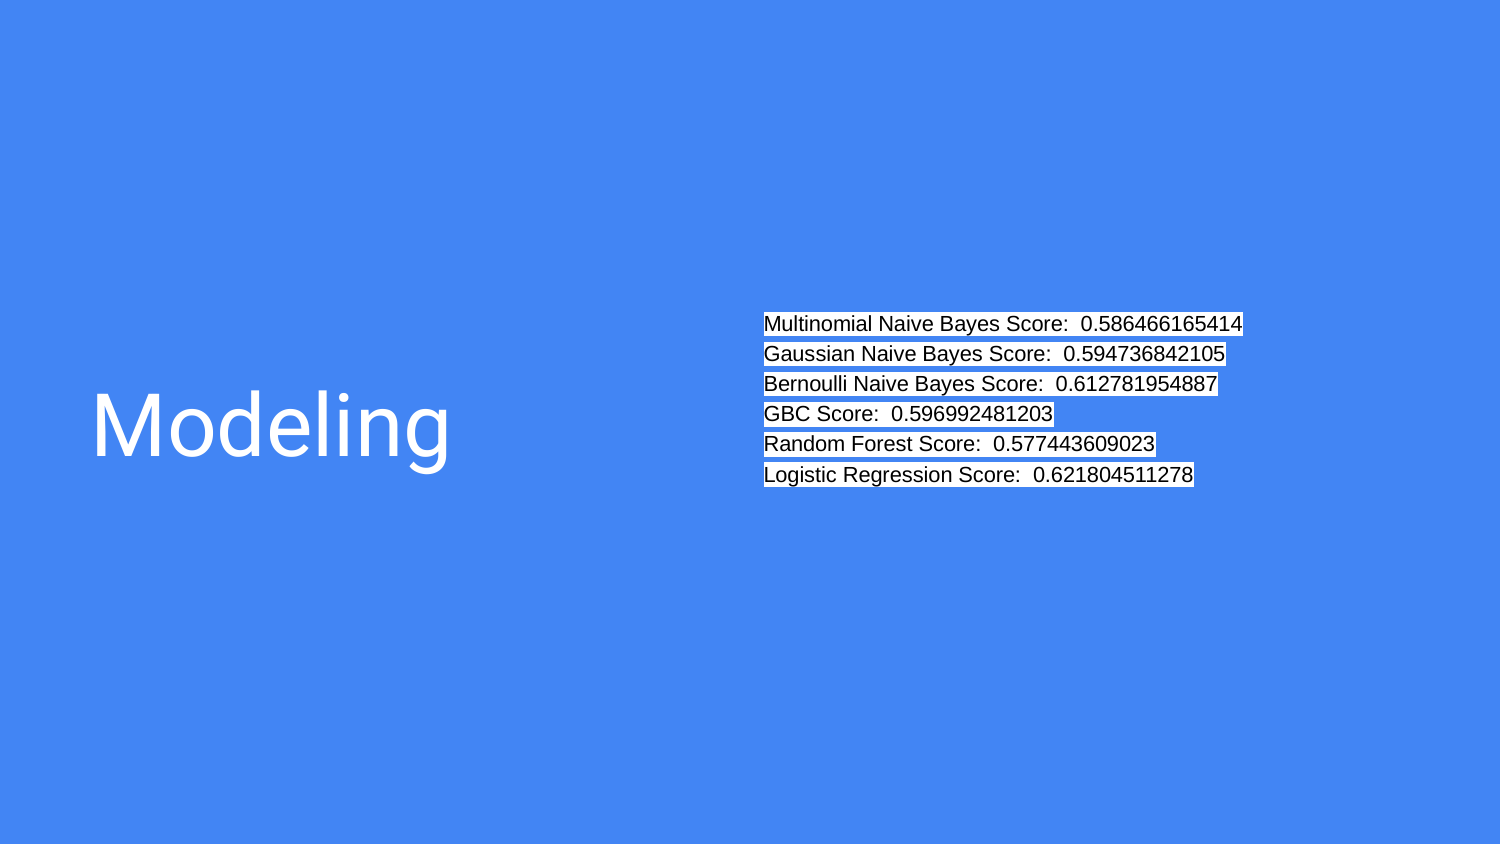

Multinomial Naive Bayes Score:  0.586466165414
Gaussian Naive Bayes Score:  0.594736842105
Bernoulli Naive Bayes Score:  0.612781954887
GBC Score:  0.596992481203
Random Forest Score:  0.577443609023
Logistic Regression Score:  0.621804511278

# Modeling